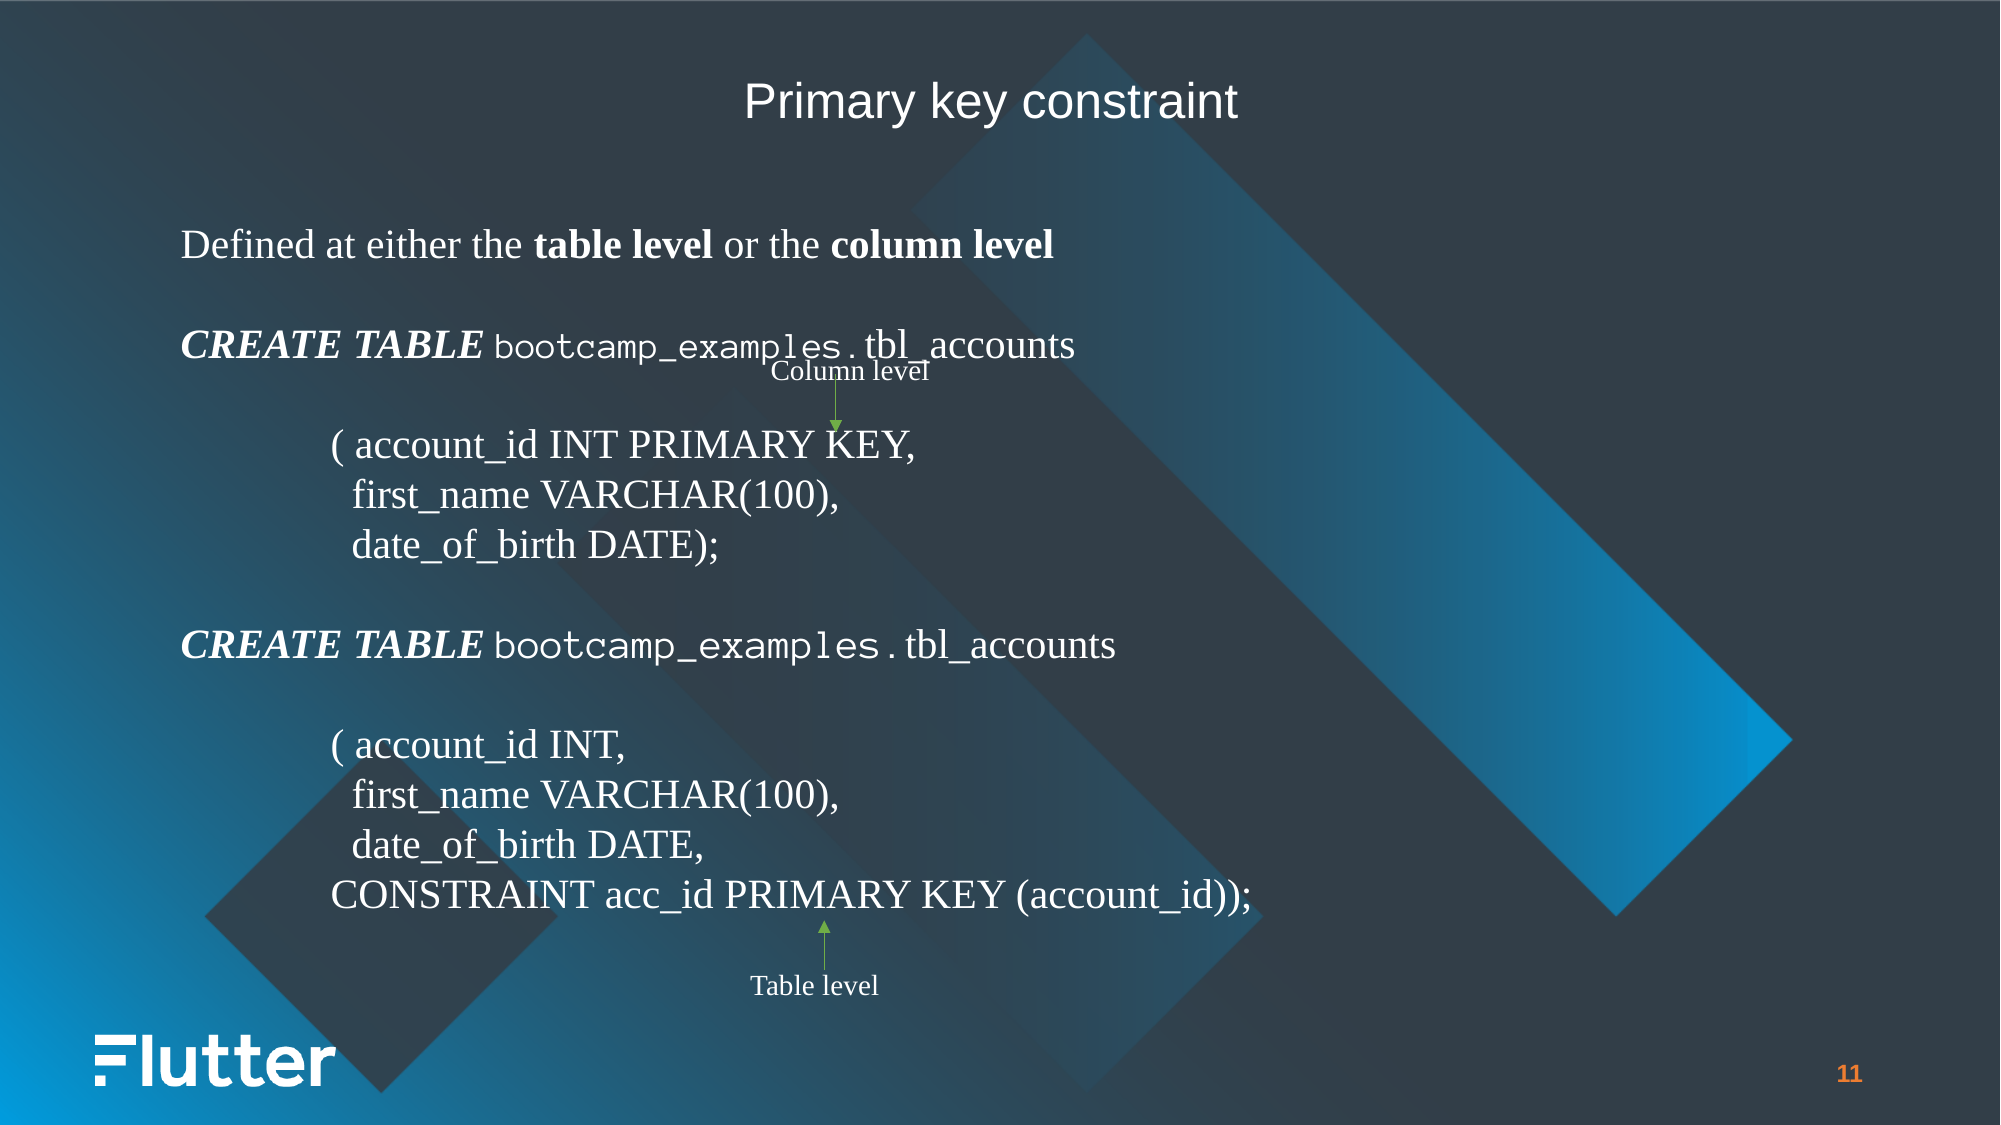

Primary key constraint
Defined at either the table level or the column level

CREATE TABLE bootcamp_examples.tbl_accounts

	( account_id INT PRIMARY KEY,
	  first_name VARCHAR(100),
	  date_of_birth DATE);

CREATE TABLE bootcamp_examples.tbl_accounts

	( account_id INT,
	  first_name VARCHAR(100),
	  date_of_birth DATE,
	CONSTRAINT acc_id PRIMARY KEY (account_id));

Column level
Table level